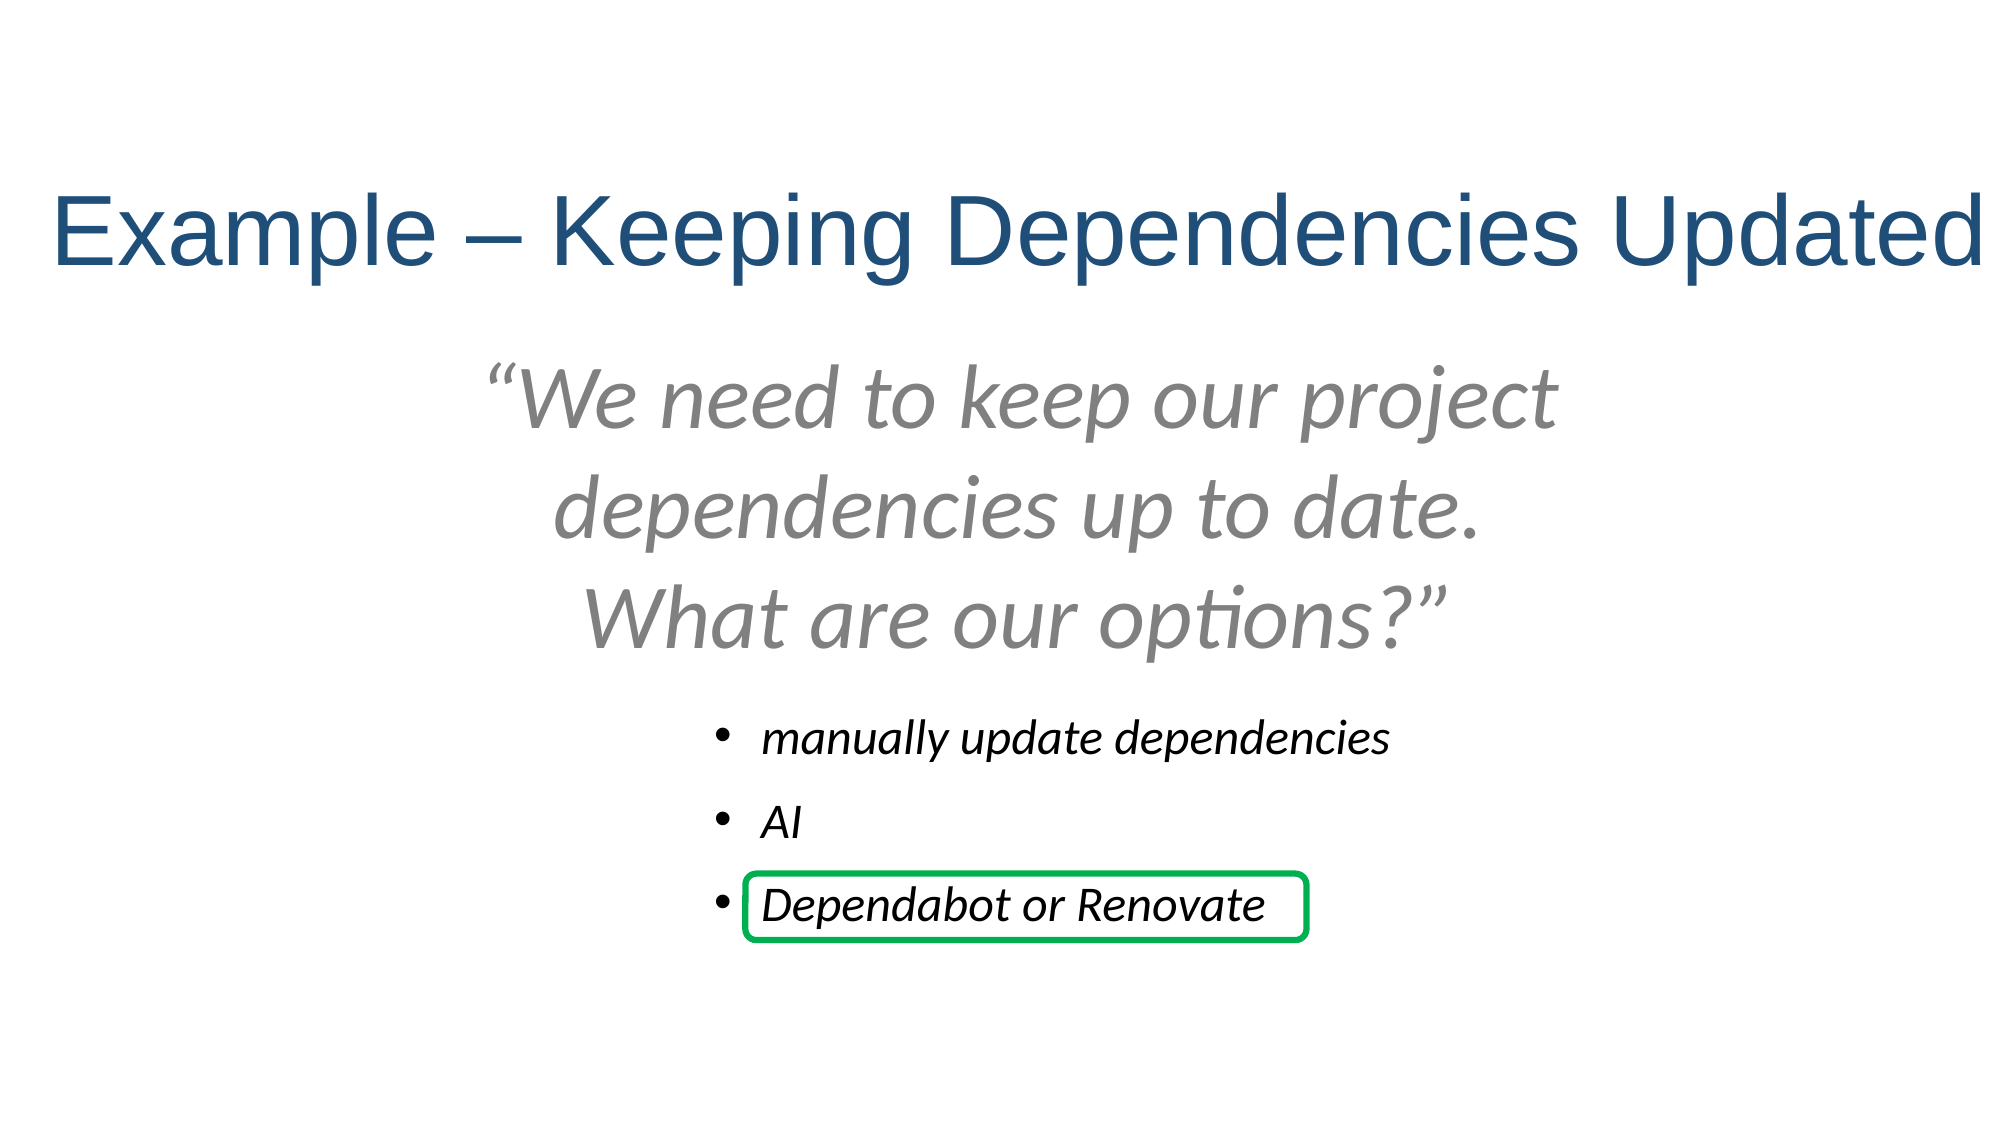

Example – Keeping Dependencies Updated
“We need to keep our project dependencies up to date.
What are our options?”
manually update dependencies
AI
Dependabot or Renovate